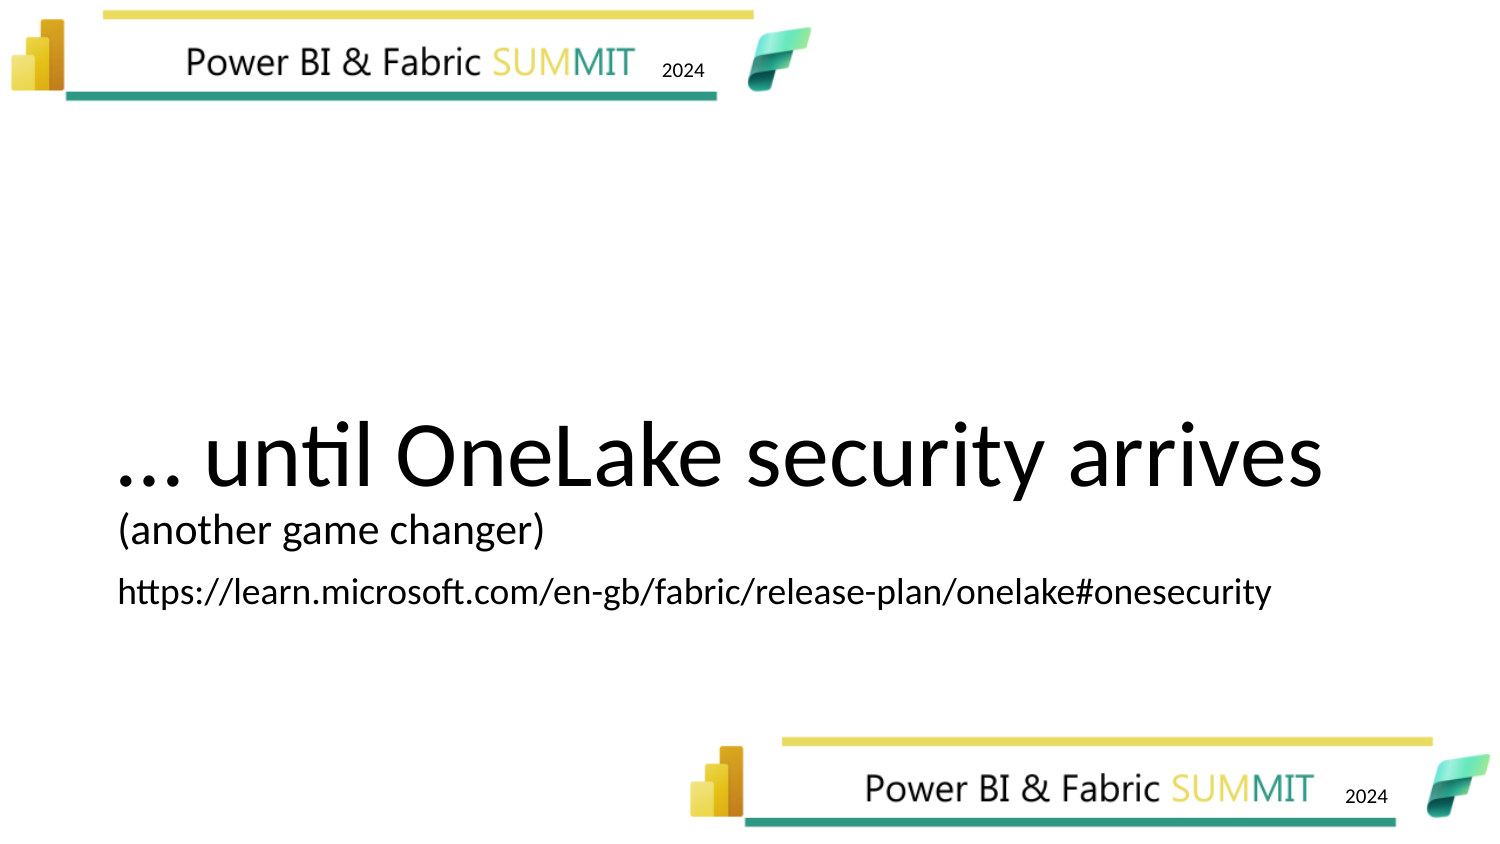

# … until OneLake security arrives (another game changer)
https://learn.microsoft.com/en-gb/fabric/release-plan/onelake#onesecurity